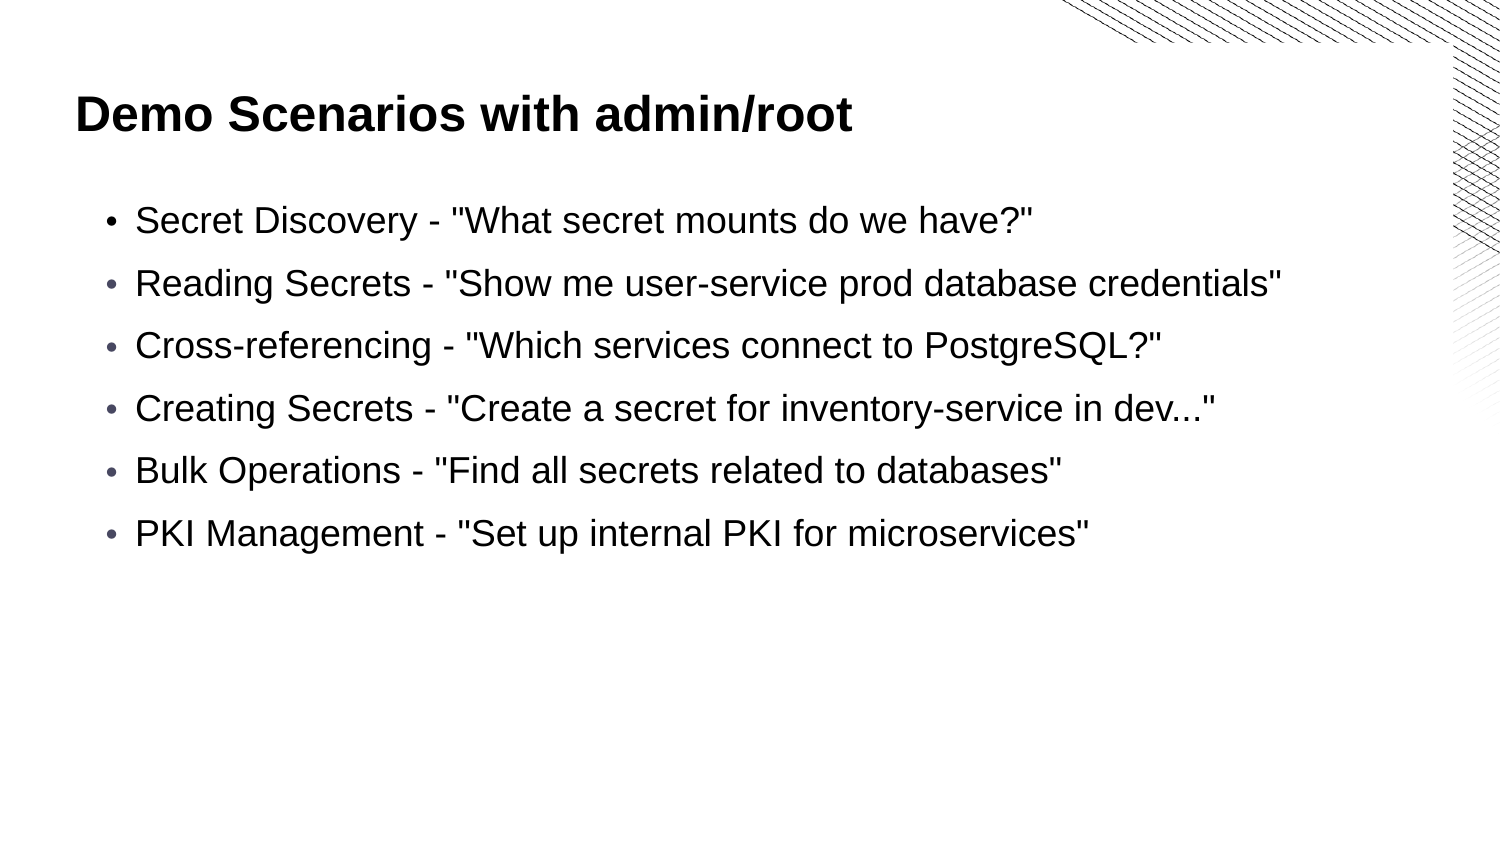

Demo Scenarios with admin/root
Secret Discovery - "What secret mounts do we have?"
Reading Secrets - "Show me user-service prod database credentials"
Cross-referencing - "Which services connect to PostgreSQL?"
Creating Secrets - "Create a secret for inventory-service in dev..."
Bulk Operations - "Find all secrets related to databases"
PKI Management - "Set up internal PKI for microservices"